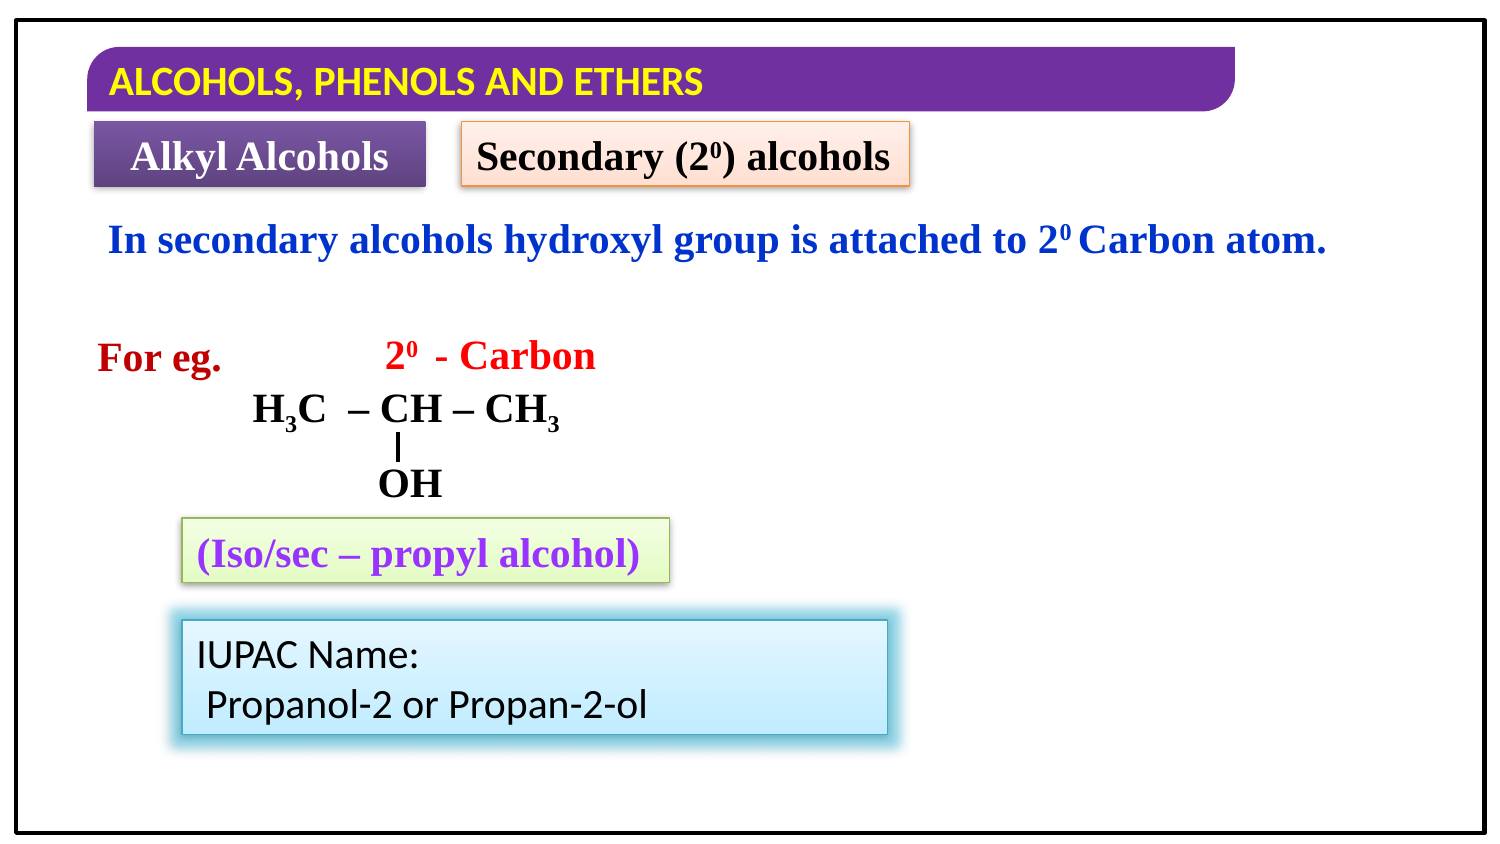

Alkyl Alcohols
Secondary (20) alcohols
 In secondary alcohols hydroxyl group is attached to 20 Carbon atom.
20  - Carbon
For eg.
H3C  – CH – CH3
OH
(Iso/sec – propyl alcohol)
IUPAC Name:
 Propanol-2 or Propan-2-ol